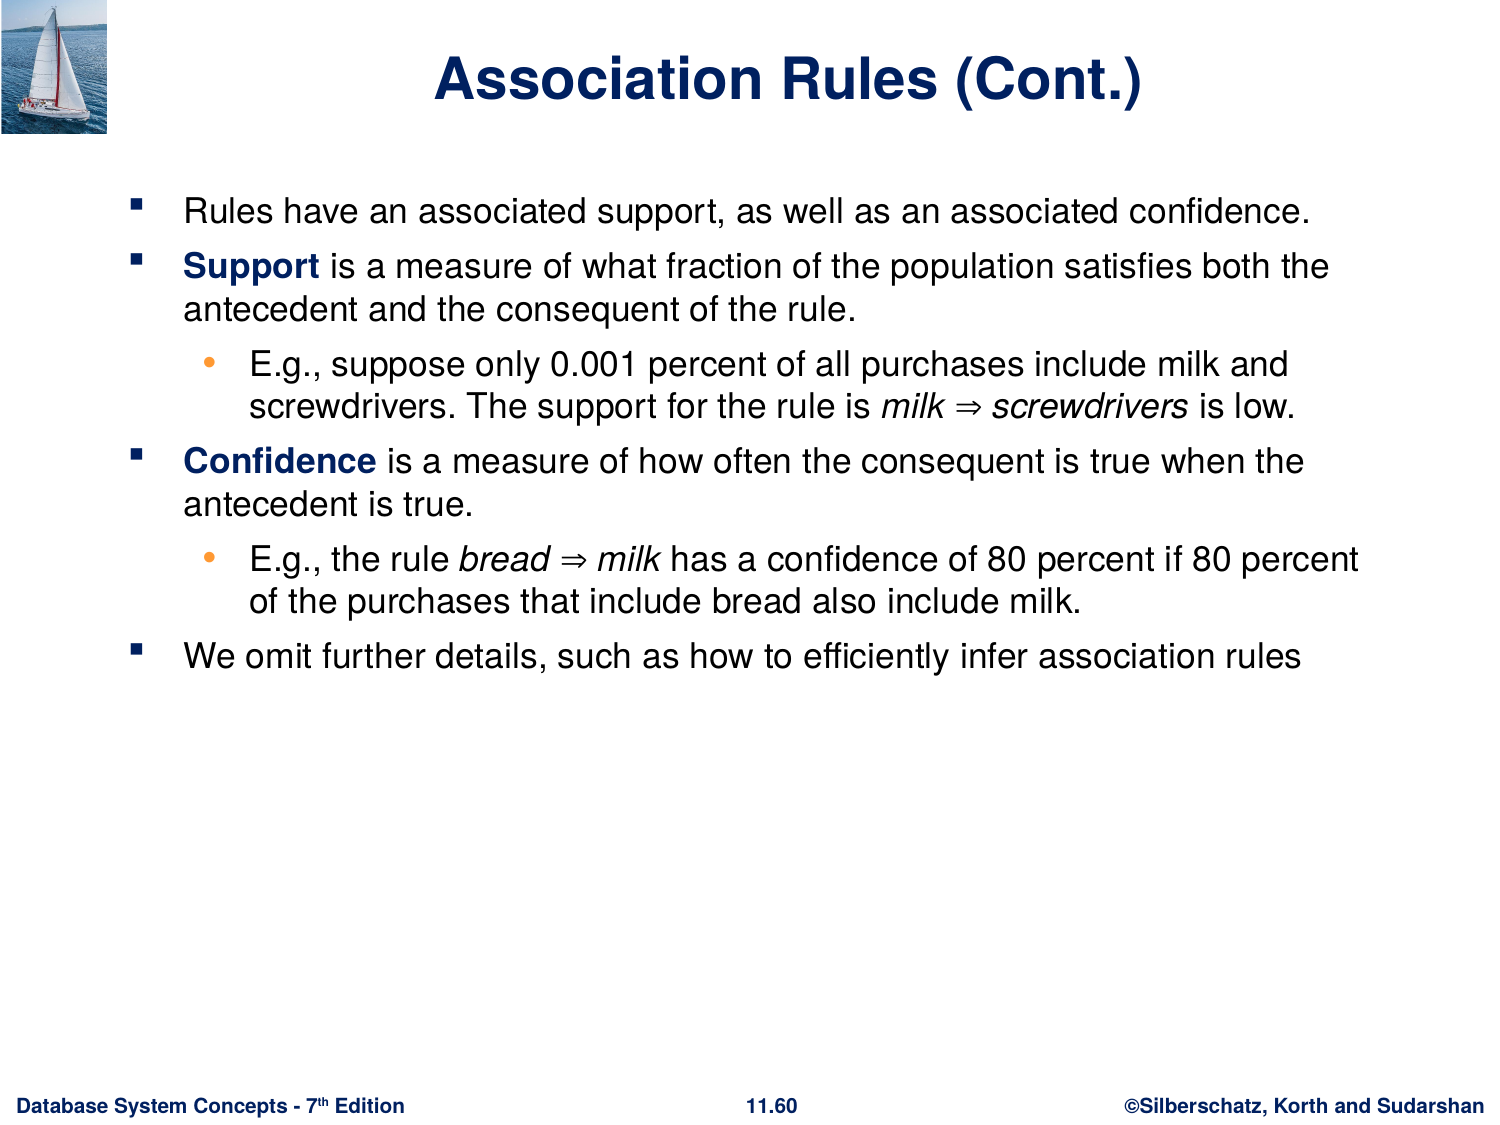

# Association Rules (Cont.)
Rules have an associated support, as well as an associated confidence.
Support is a measure of what fraction of the population satisfies both the antecedent and the consequent of the rule.
E.g., suppose only 0.001 percent of all purchases include milk and screwdrivers. The support for the rule is milk ⇒ screwdrivers is low.
Confidence is a measure of how often the consequent is true when the antecedent is true.
E.g., the rule bread ⇒ milk has a confidence of 80 percent if 80 percent of the purchases that include bread also include milk.
We omit further details, such as how to efficiently infer association rules